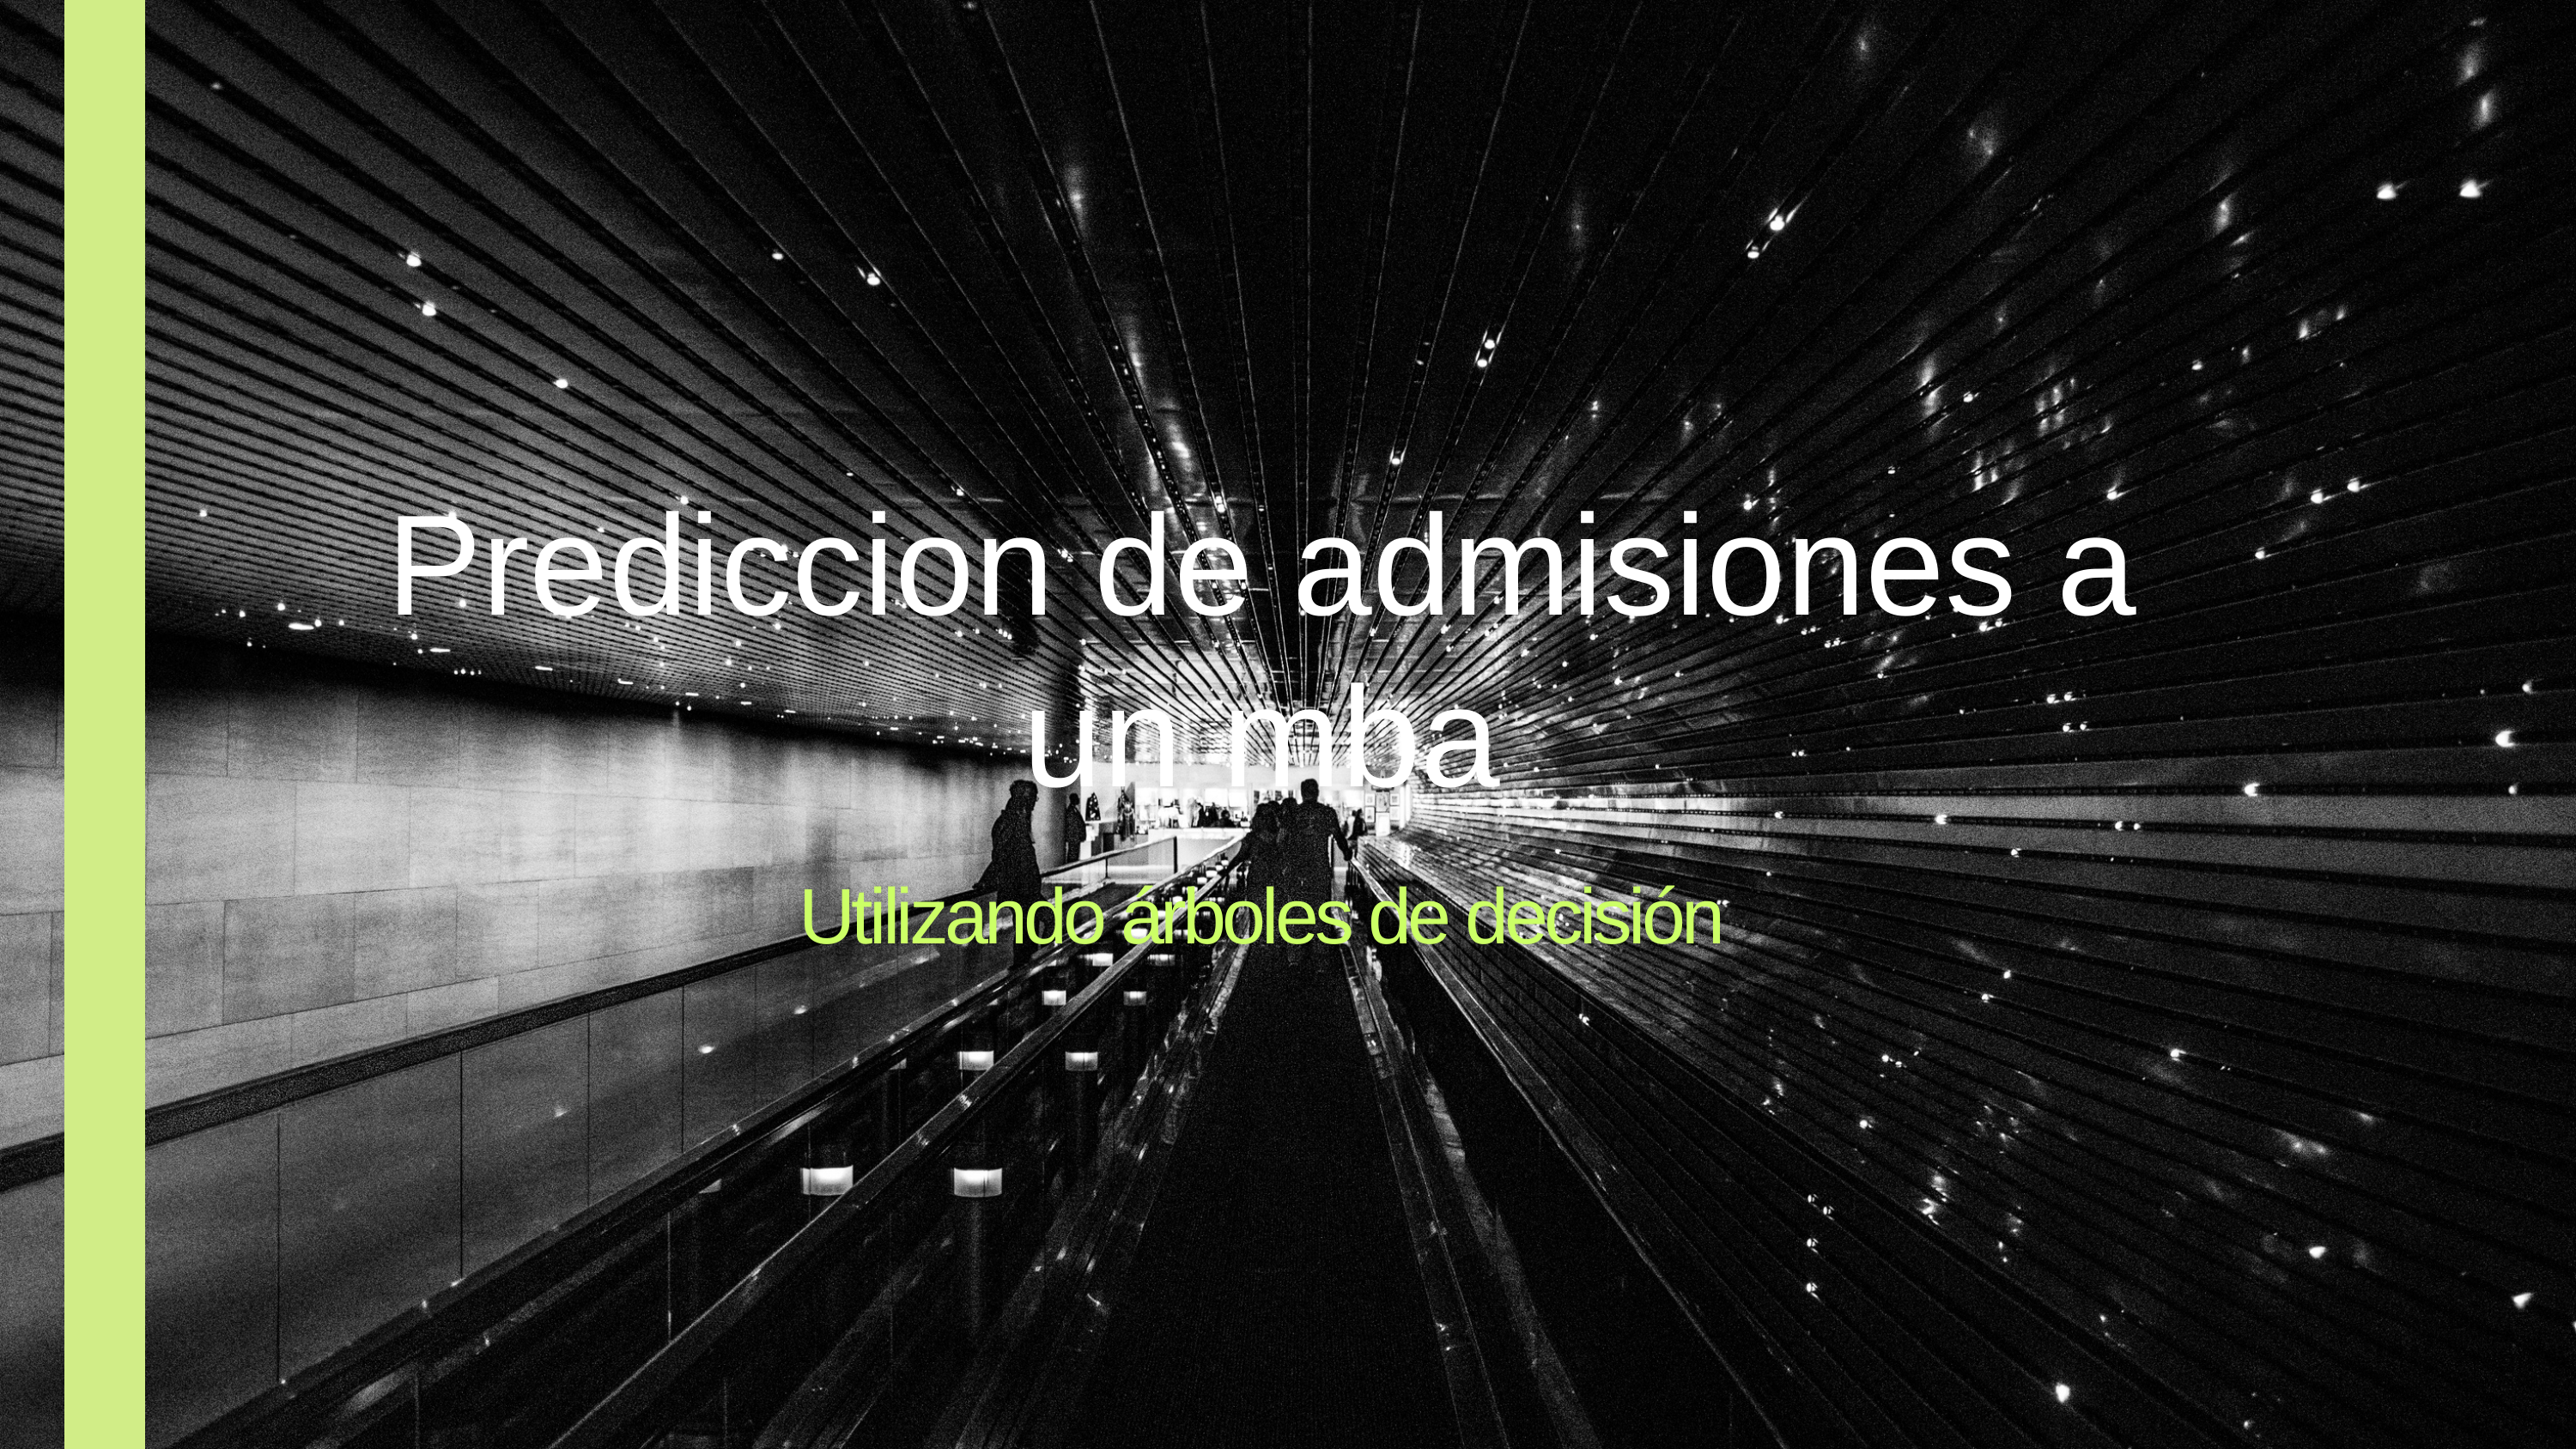

Prediccion de admisiones a un mba
Utilizando árboles de decisión